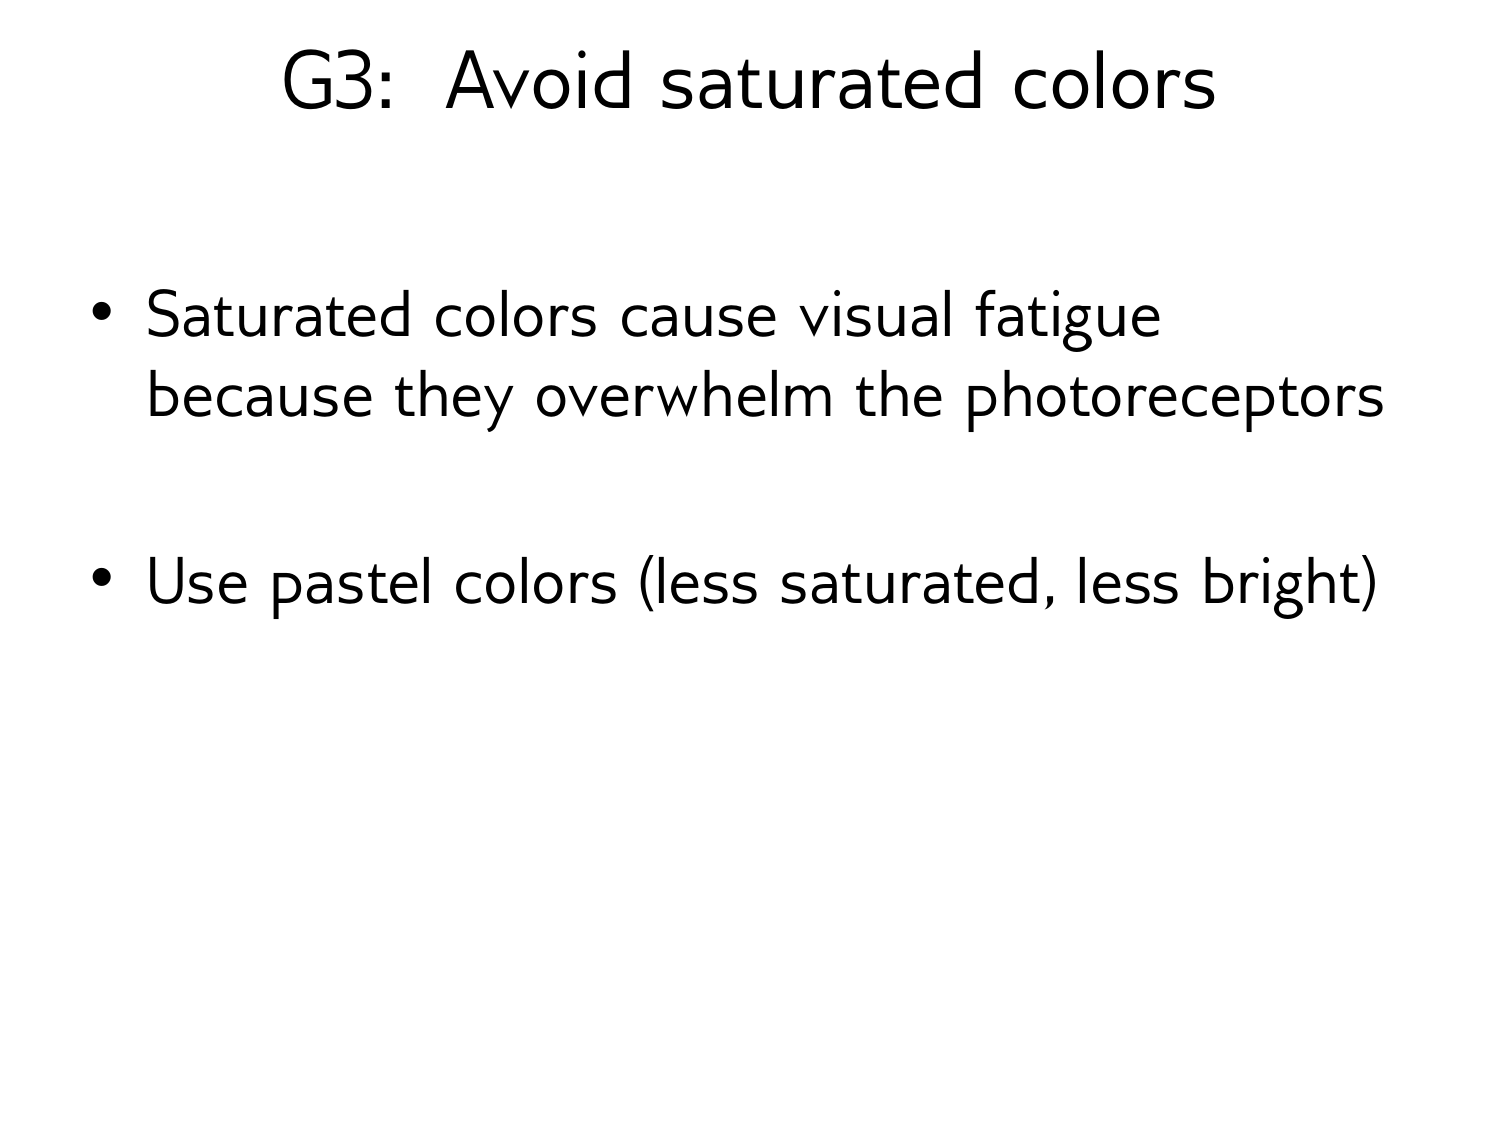

# G3:  Avoid saturated colors
Saturated colors cause visual fatigue because they overwhelm the photoreceptors

Use pastel colors (less saturated, less bright)